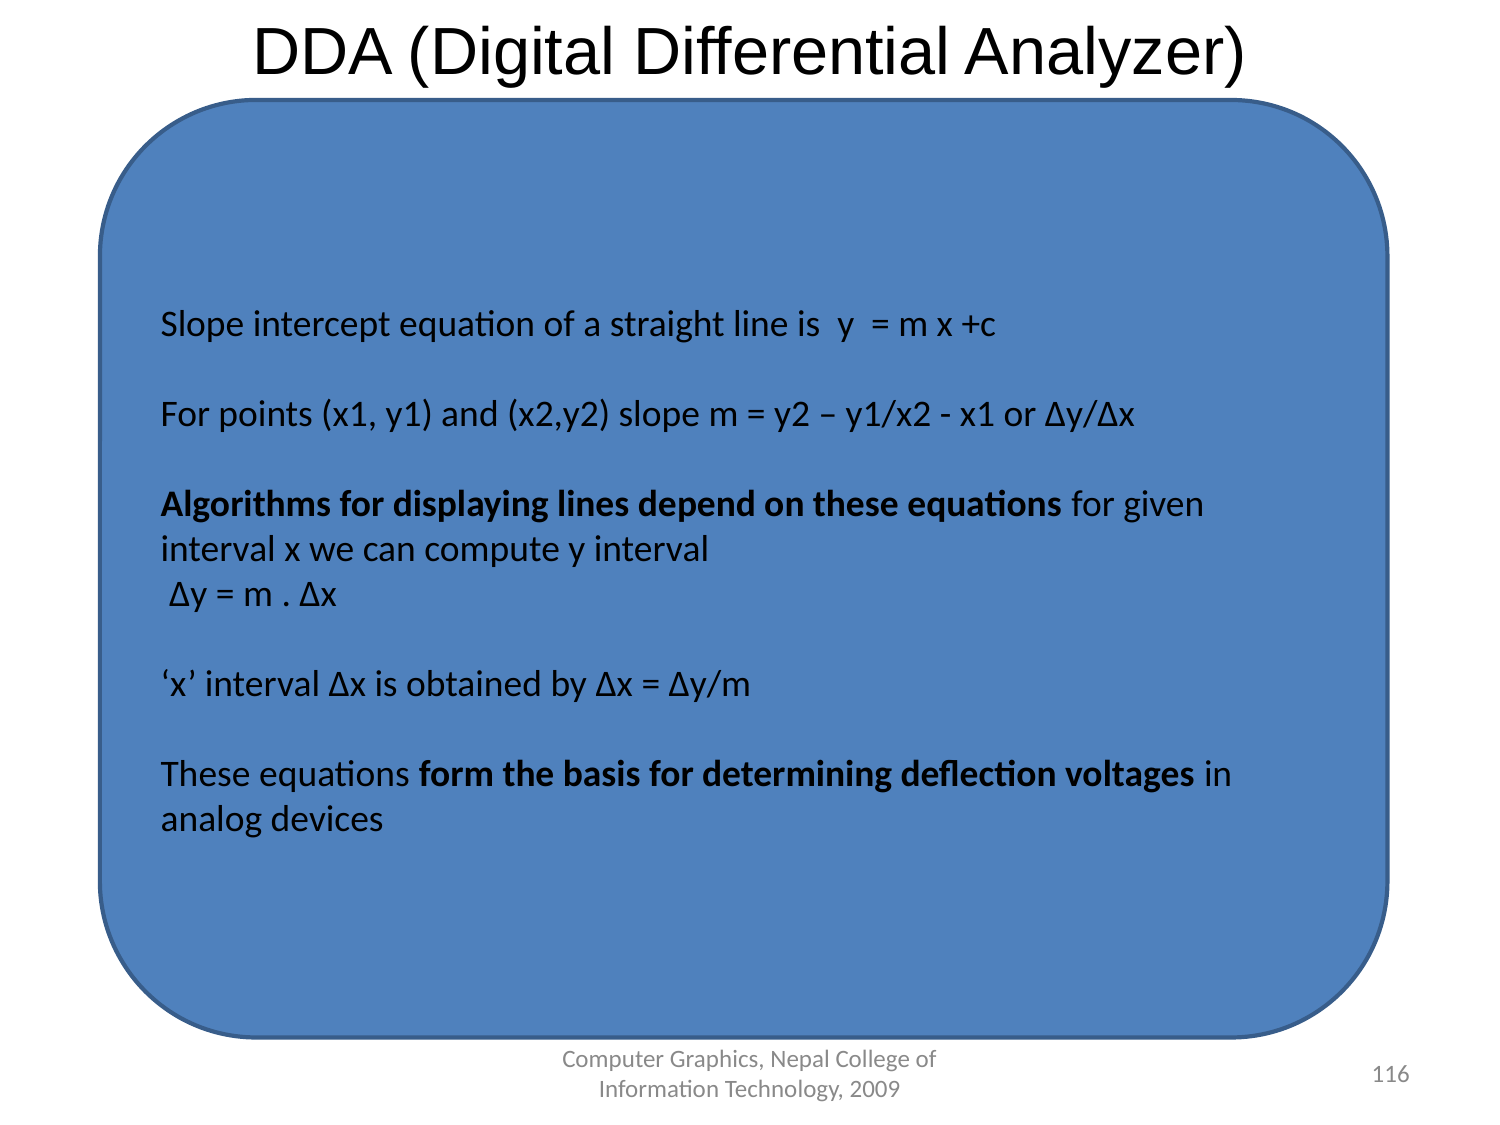

DDA (Digital Differential Analyzer)

Slope intercept equation of a straight line is  y  = m x +c

For points (x1, y1) and (x2,y2) slope m = y2 – y1/x2 - x1 or Δy/Δx

Algorithms for displaying lines depend on these equations for given interval x we can compute y interval
 Δy = m . Δx

‘x’ interval Δx is obtained by Δx = Δy/m

These equations form the basis for determining deflection voltages in analog devices

Computer Graphics, Nepal College of Information Technology, 2009
116